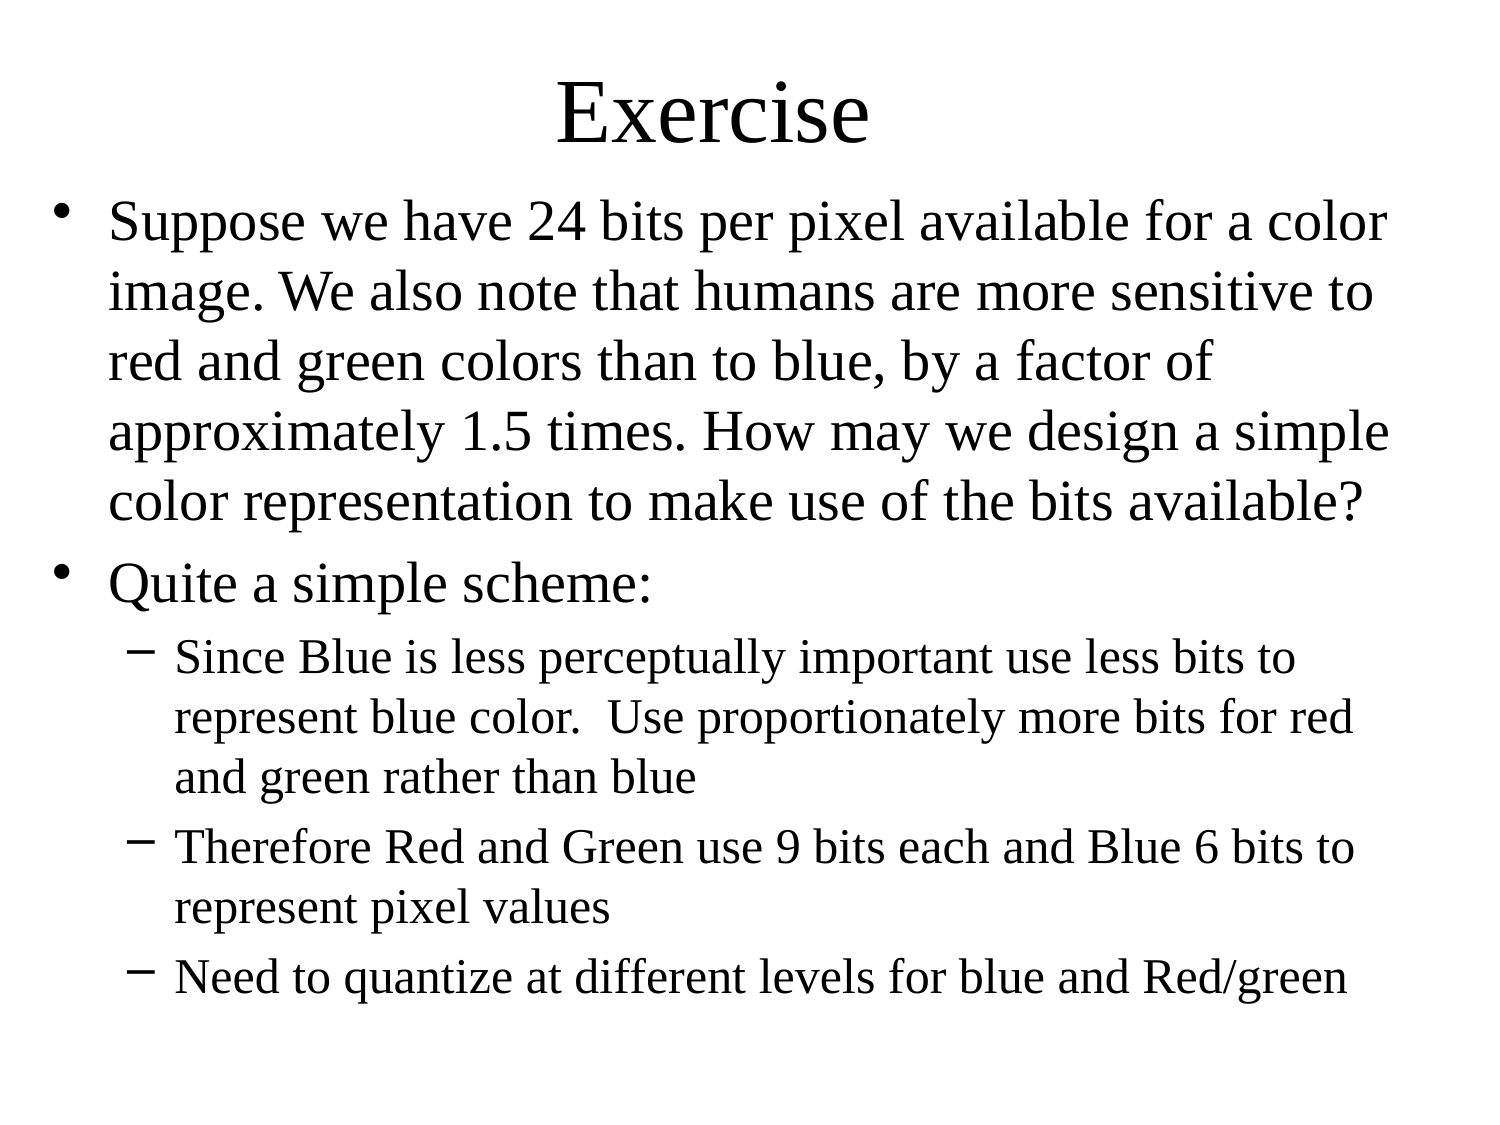

# Exercise
Suppose we have 24 bits per pixel available for a color image. We also note that humans are more sensitive to red and green colors than to blue, by a factor of approximately 1.5 times. How may we design a simple color representation to make use of the bits available?
Quite a simple scheme:
Since Blue is less perceptually important use less bits to represent blue color.  Use proportionately more bits for red and green rather than blue
Therefore Red and Green use 9 bits each and Blue 6 bits to represent pixel values
Need to quantize at different levels for blue and Red/green
44